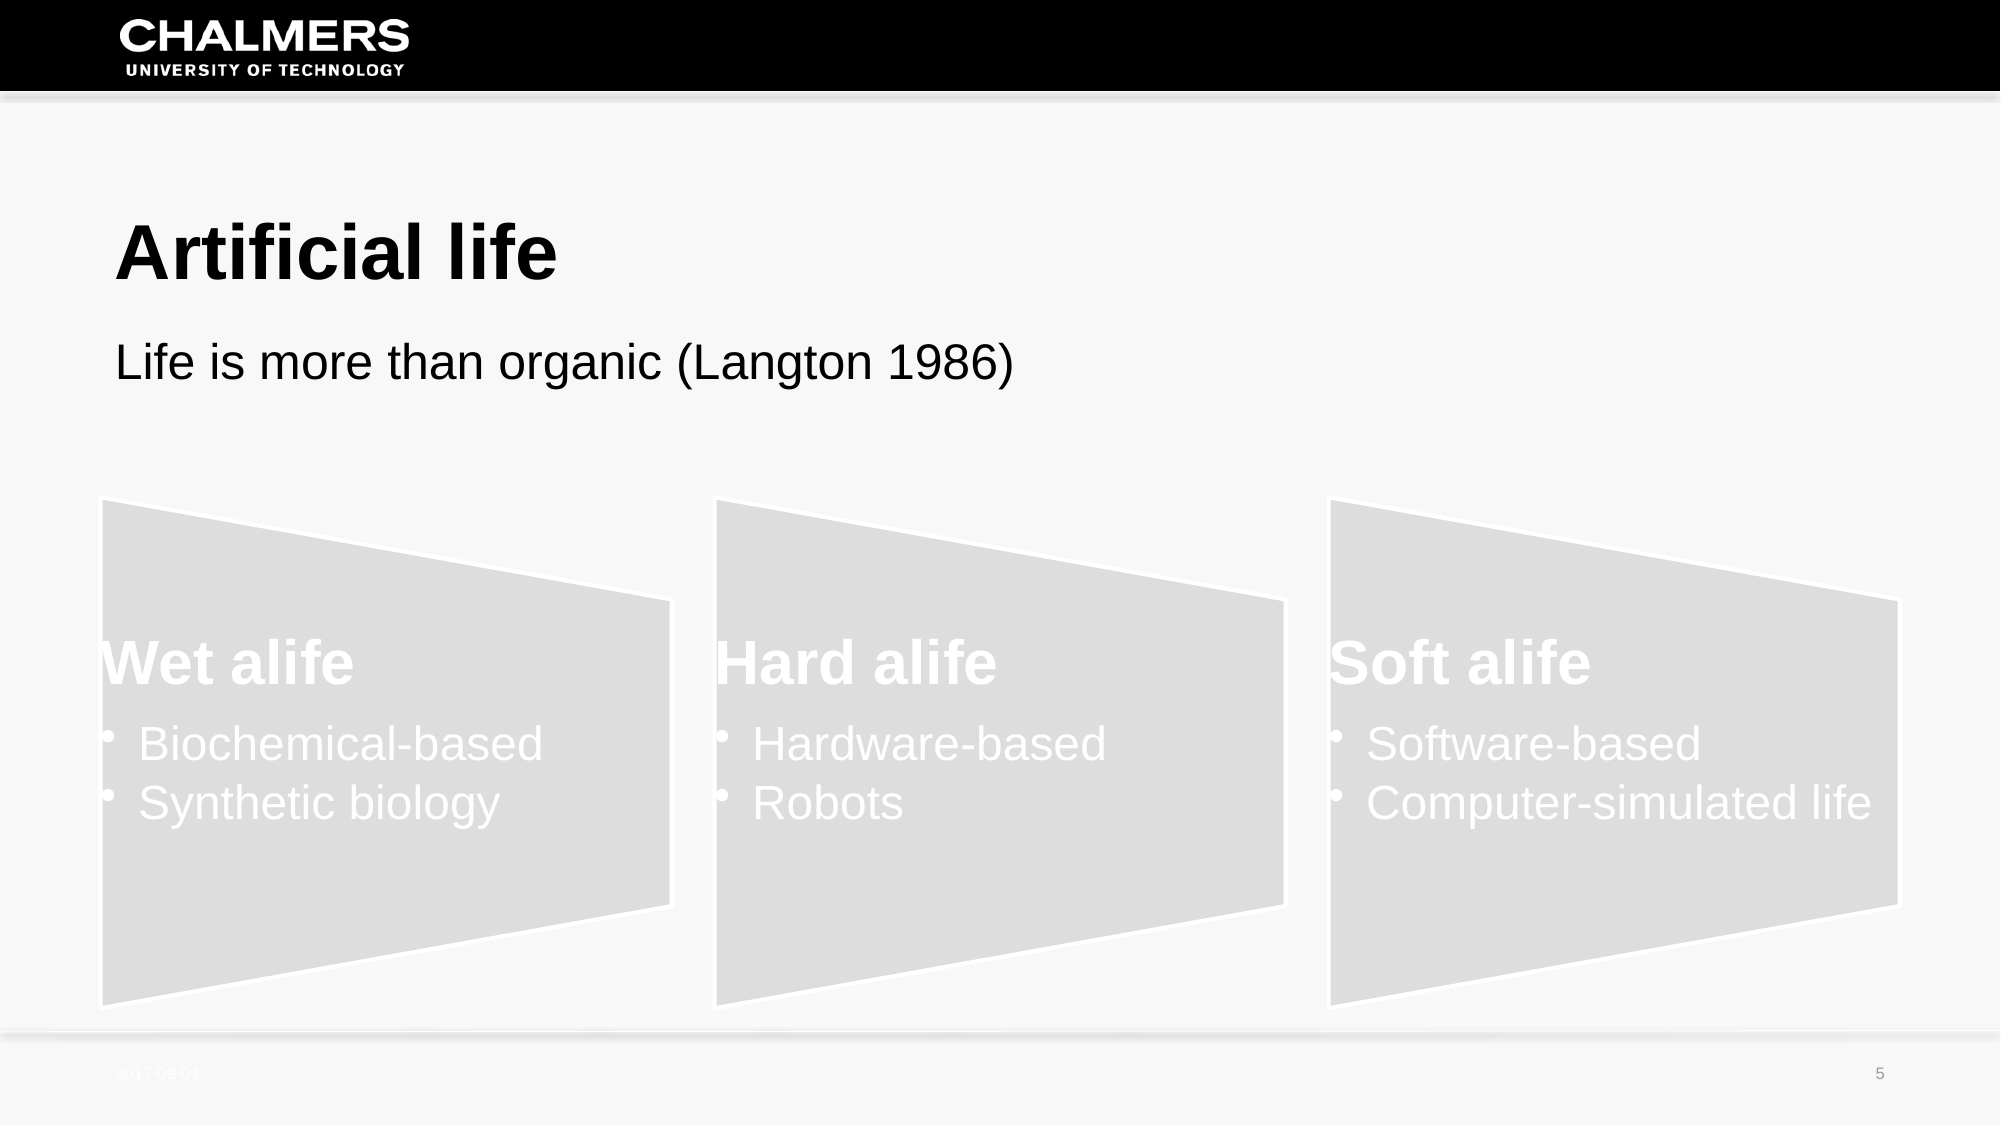

Artificial life
Life is more than organic (Langton 1986)
Wet alife
Biochemical-based
Synthetic biology
Hard alife
Hardware-based
Robots
Soft alife
Software-based
Computer-simulated life

2017-09-01

5